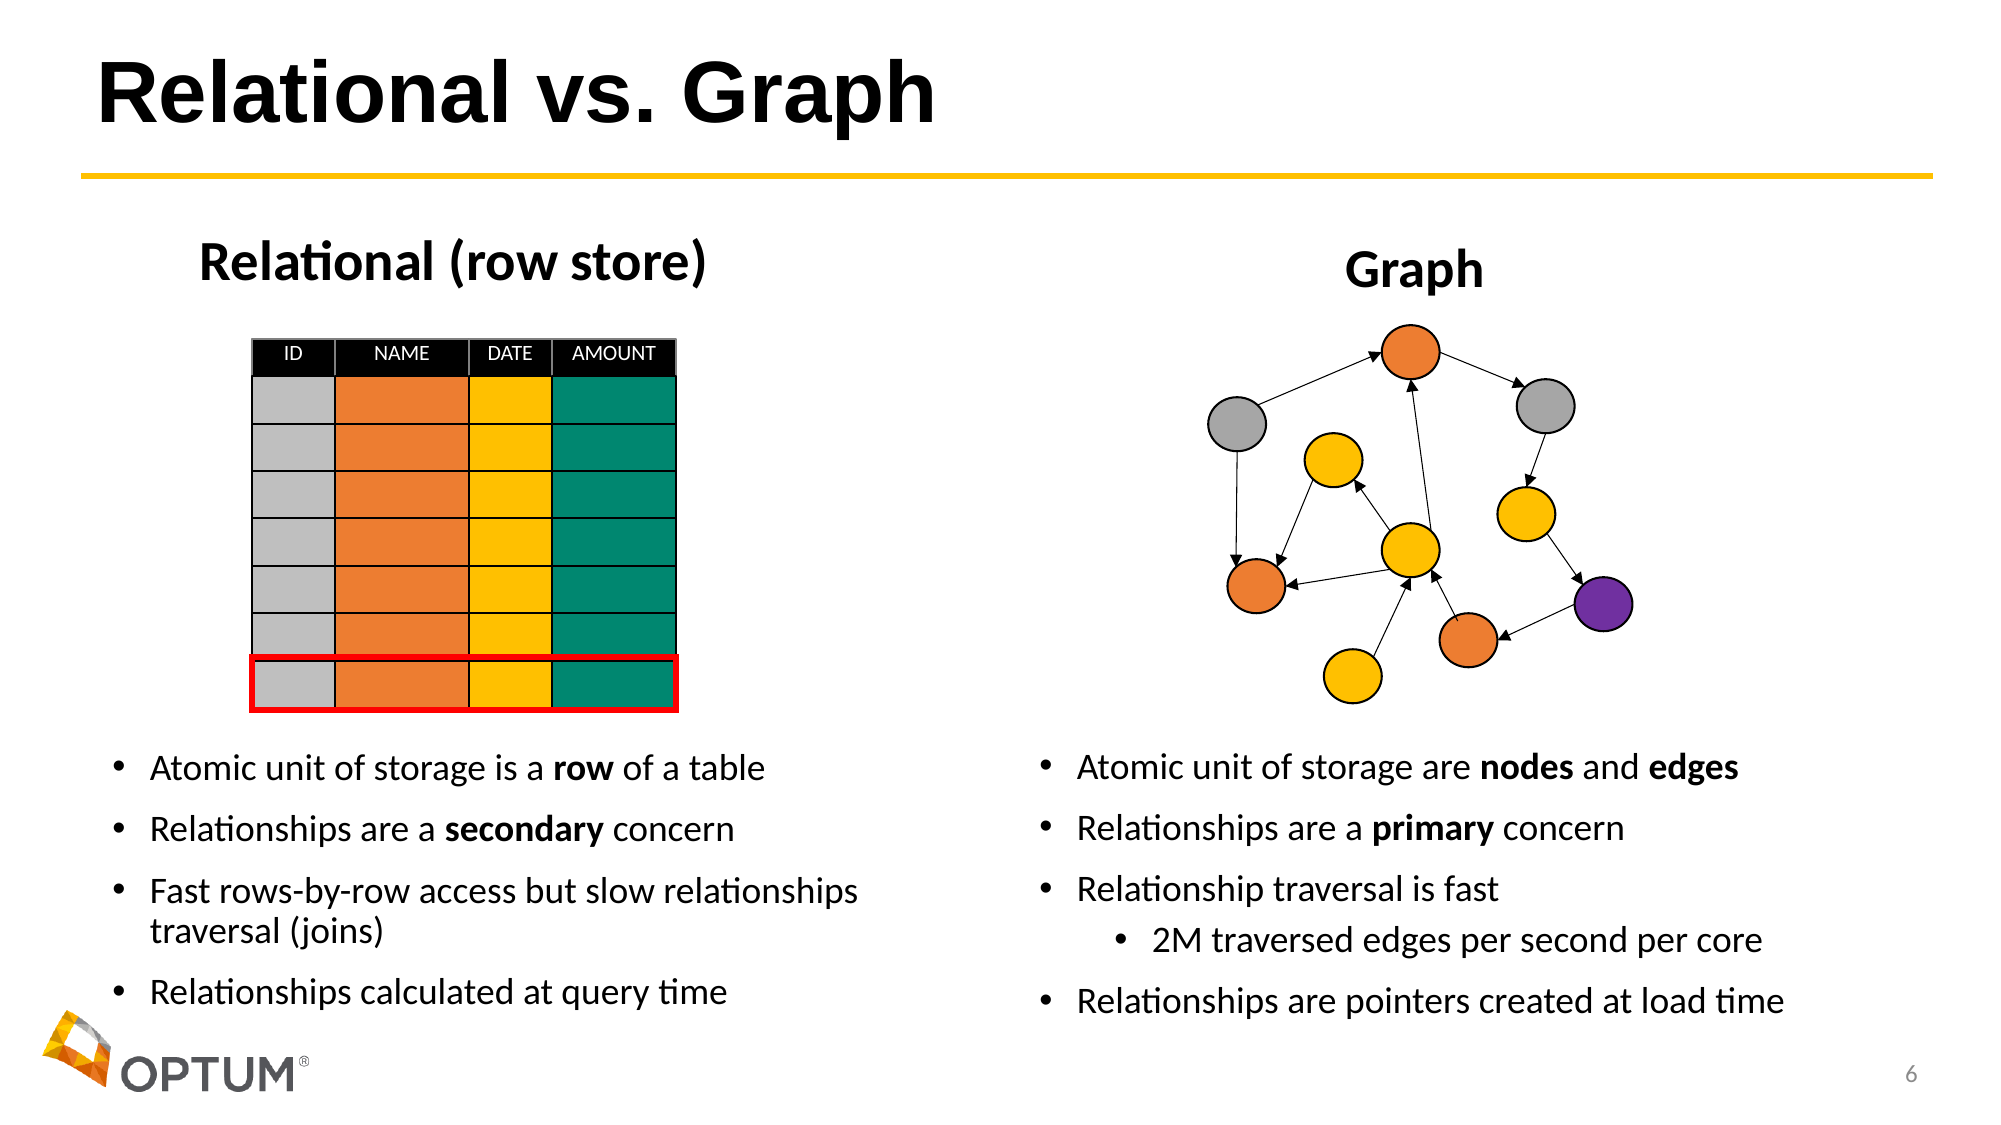

# Relational vs. Graph
Relational (row store)
Graph

ID
NAME
DATE
AMOUNT

Atomic unit of storage are nodes and edges
Relationships are a primary concern
Relationship traversal is fast
2M traversed edges per second per core
Relationships are pointers created at load time
Atomic unit of storage is a row of a table
Relationships are a secondary concern
Fast rows-by-row access but slow relationships traversal (joins)
Relationships calculated at query time
6